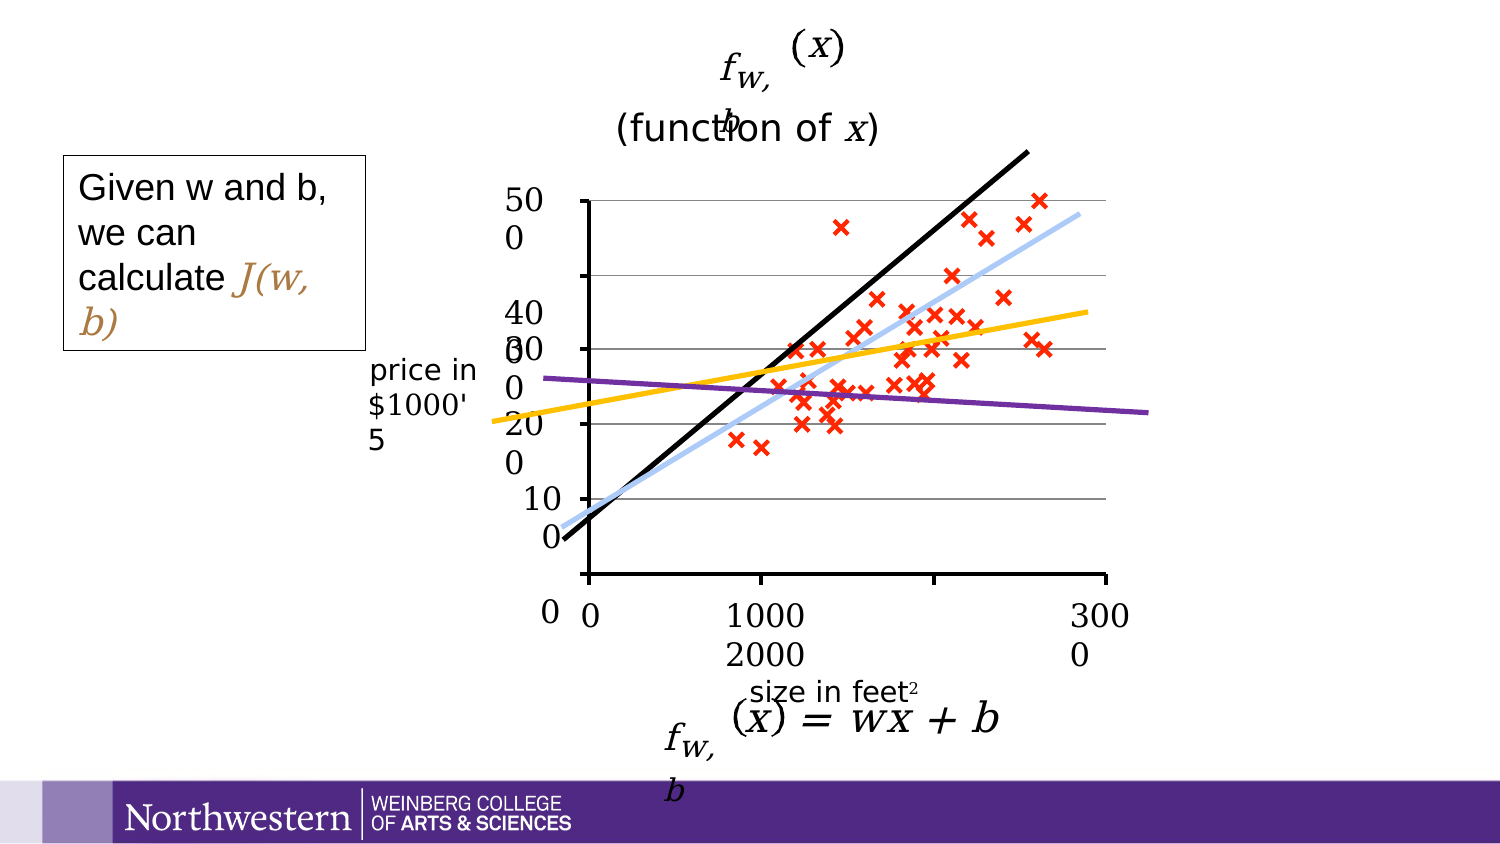

x
# fw,b

(function of x)
Given w and b, we can calculate J(w, b)
500
400

300
price in
$1000'5
200
100
0
0
1000	2000
size in feet2
3000
x	= wx + b
fw,b

Andrew Ng